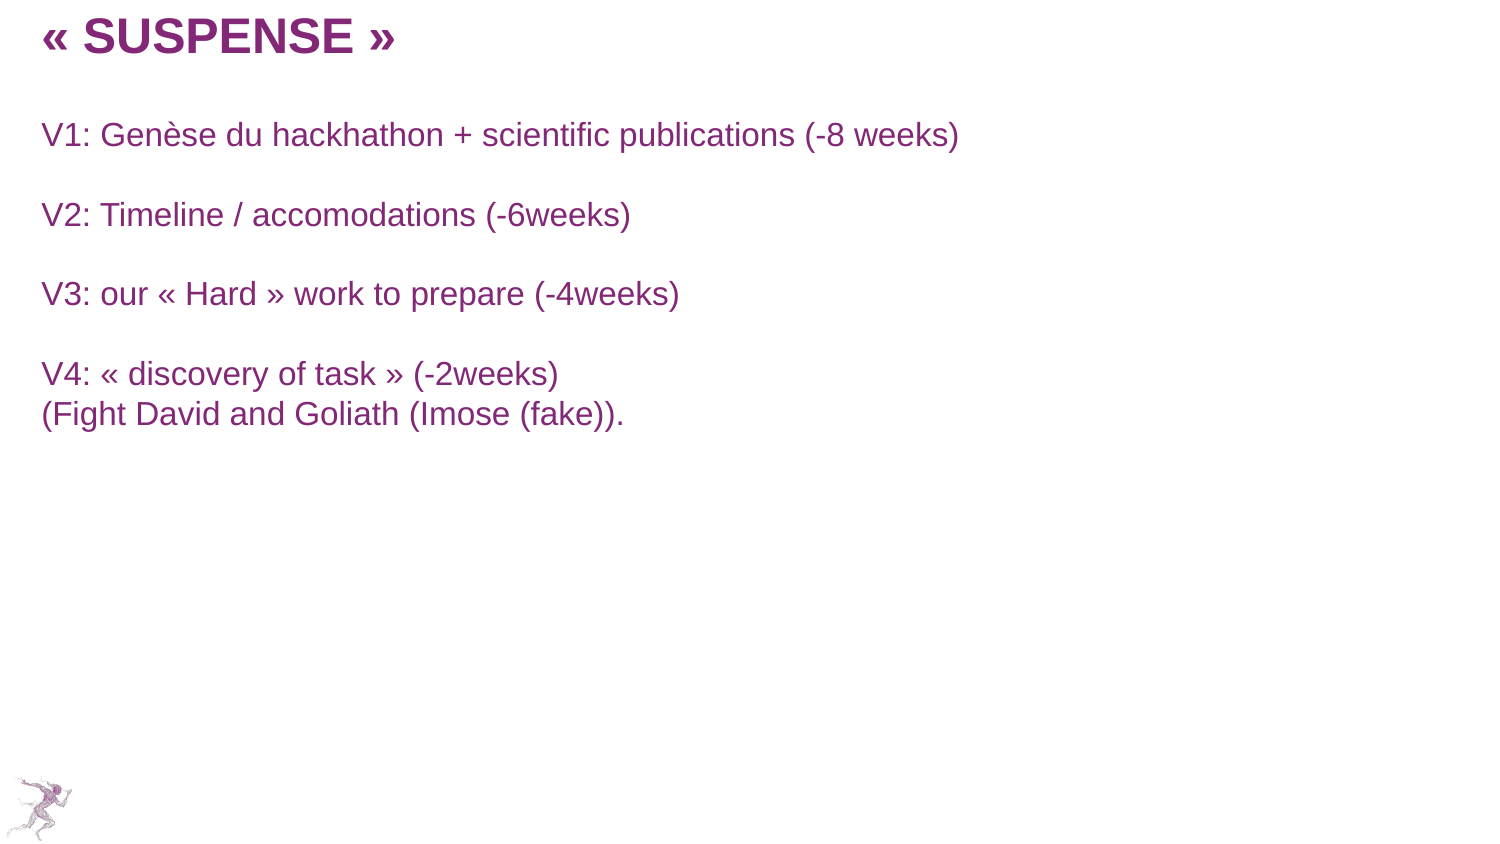

# Videos / slides / posters / 1 image Com « Suspense »
V1: Genèse du hackhathon + scientific publications (-8 weeks)

V2: Timeline / accomodations (-6weeks)

V3: our « Hard » work to prepare (-4weeks)

V4: « discovery of task » (-2weeks)
(Fight David and Goliath (Imose (fake)).